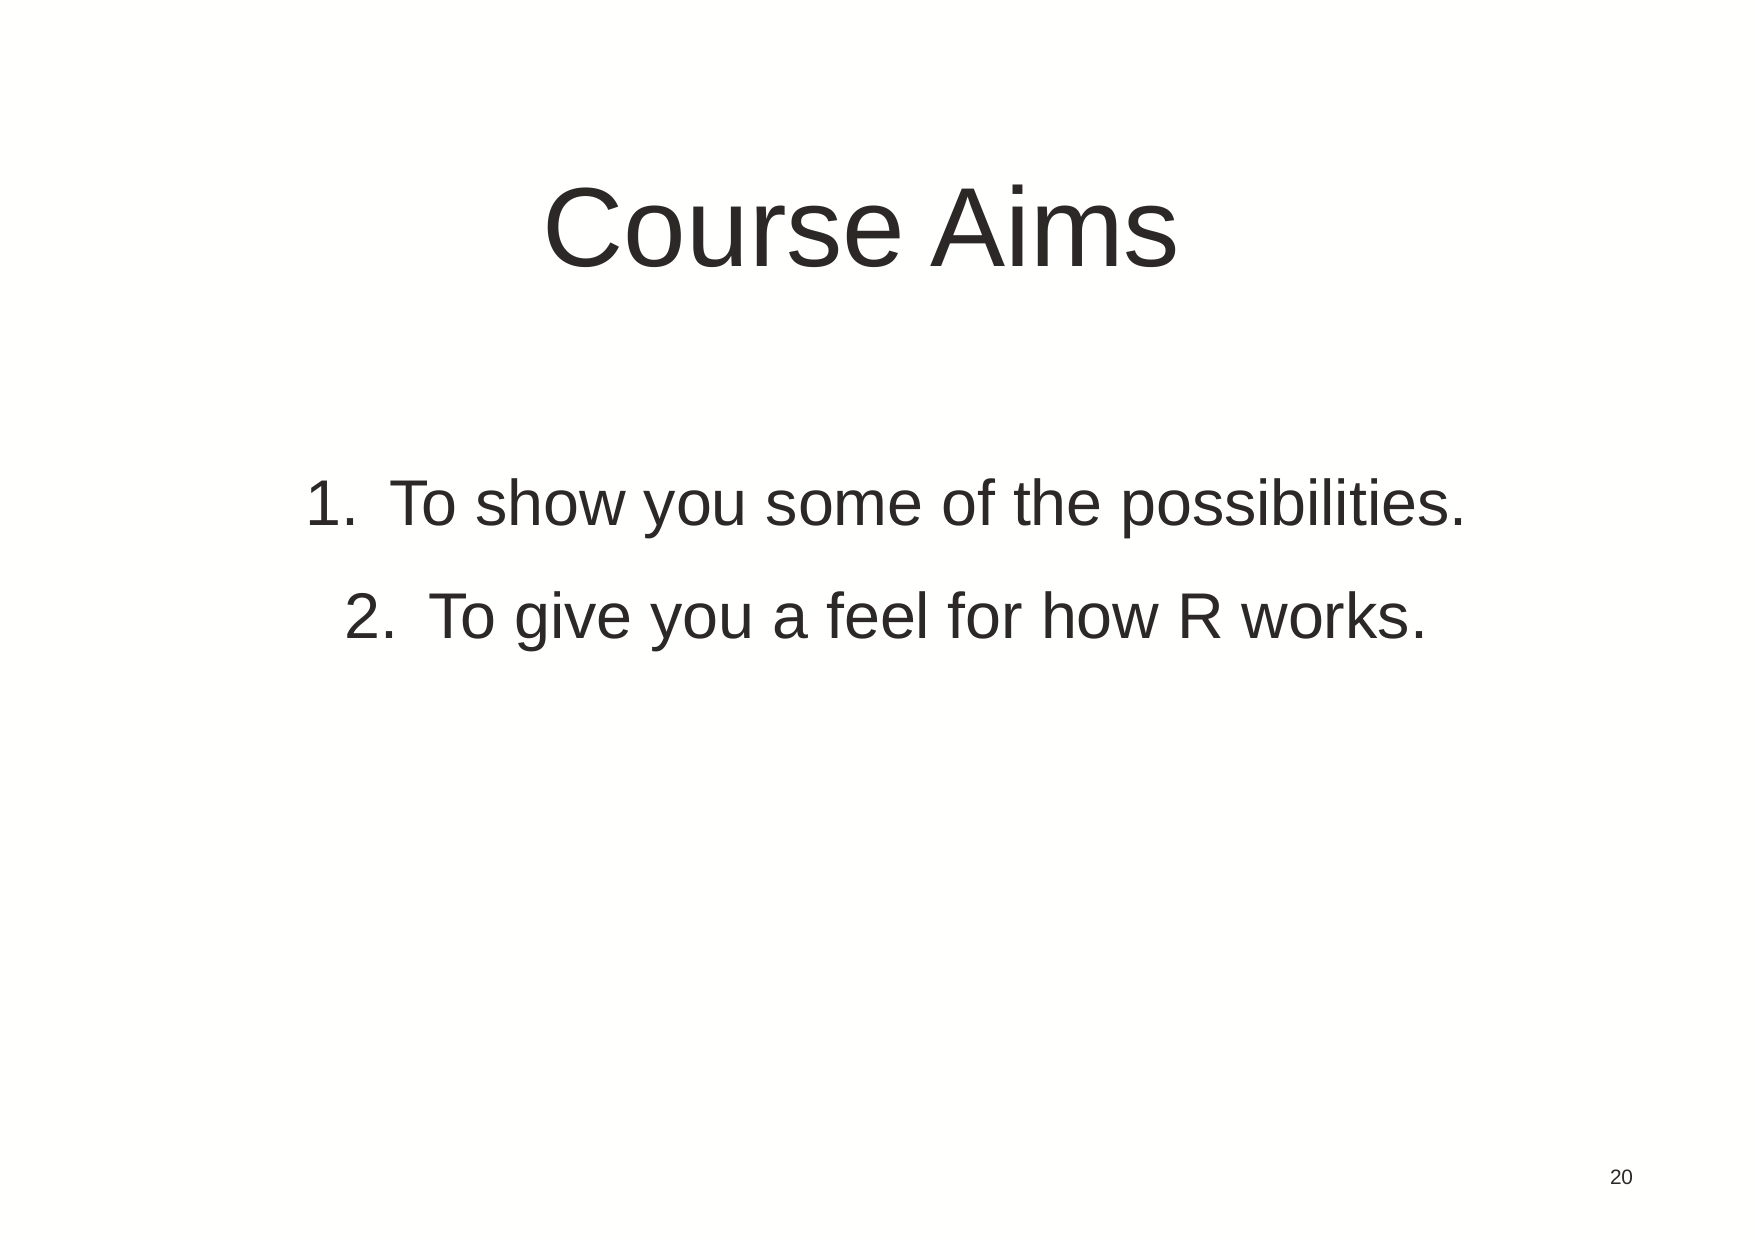

# Course Aims

To show you some of the possibilities.
To give you a feel for how R works.

20